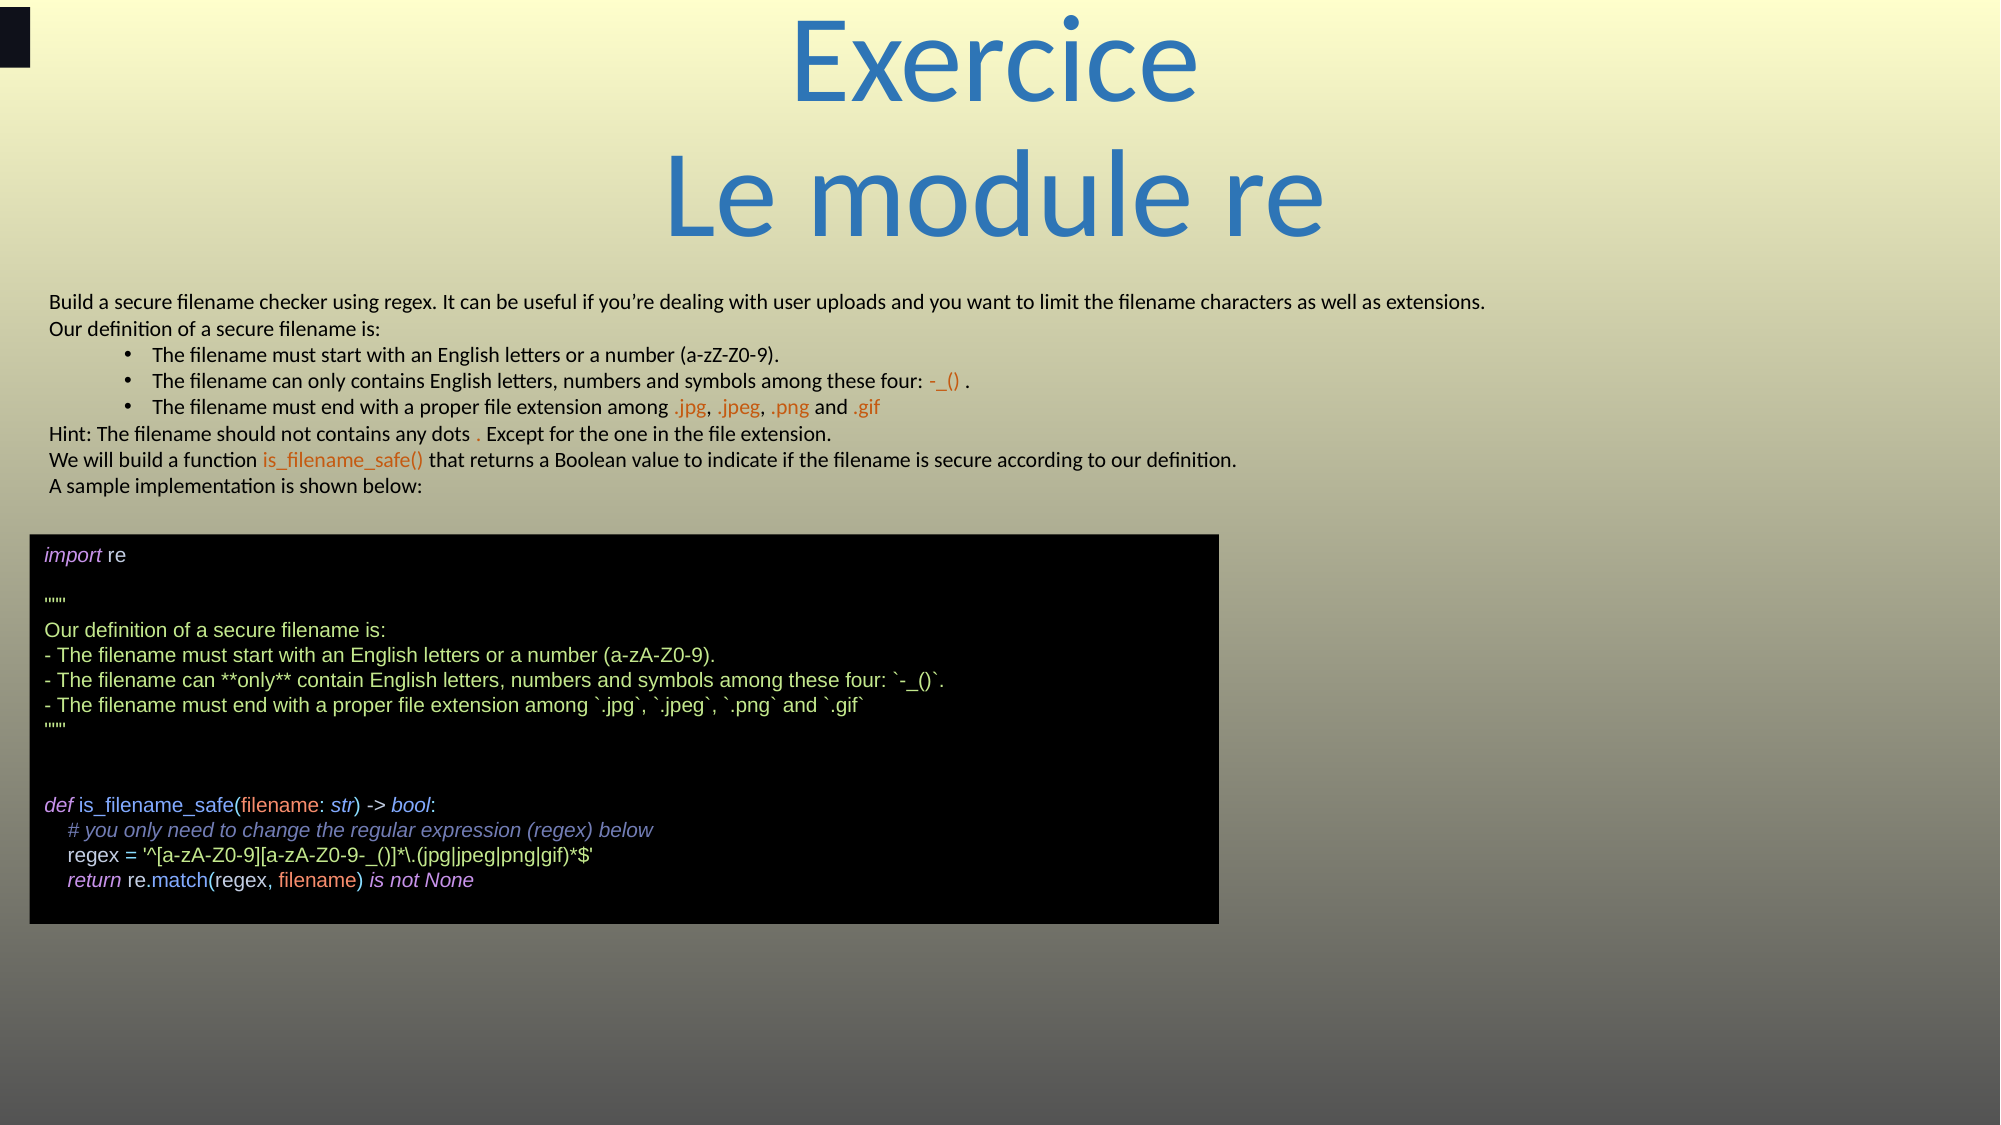

# Exercice Le module re

Build a secure filename checker using regex. It can be useful if you’re dealing with user uploads and you want to limit the filename characters as well as extensions.
Our definition of a secure filename is:
The filename must start with an English letters or a number (a-zZ-Z0-9).
The filename can only contains English letters, numbers and symbols among these four: -_() .
The filename must end with a proper file extension among .jpg, .jpeg, .png and .gif
Hint: The filename should not contains any dots . Except for the one in the file extension.
We will build a function is_filename_safe() that returns a Boolean value to indicate if the filename is secure according to our definition.
A sample implementation is shown below:

import re
"""
Our definition of a secure filename is:
- The filename must start with an English letters or a number (a-zA-Z0-9).
- The filename can **only** contain English letters, numbers and symbols among these four: `-_()`.
- The filename must end with a proper file extension among `.jpg`, `.jpeg`, `.png` and `.gif`
"""
def is_filename_safe(filename: str) -> bool:
    # you only need to change the regular expression (regex) below
    regex = '^[a-zA-Z0-9][a-zA-Z0-9-_()]*\.(jpg|jpeg|png|gif)*$'
    return re.match(regex, filename) is not None

507